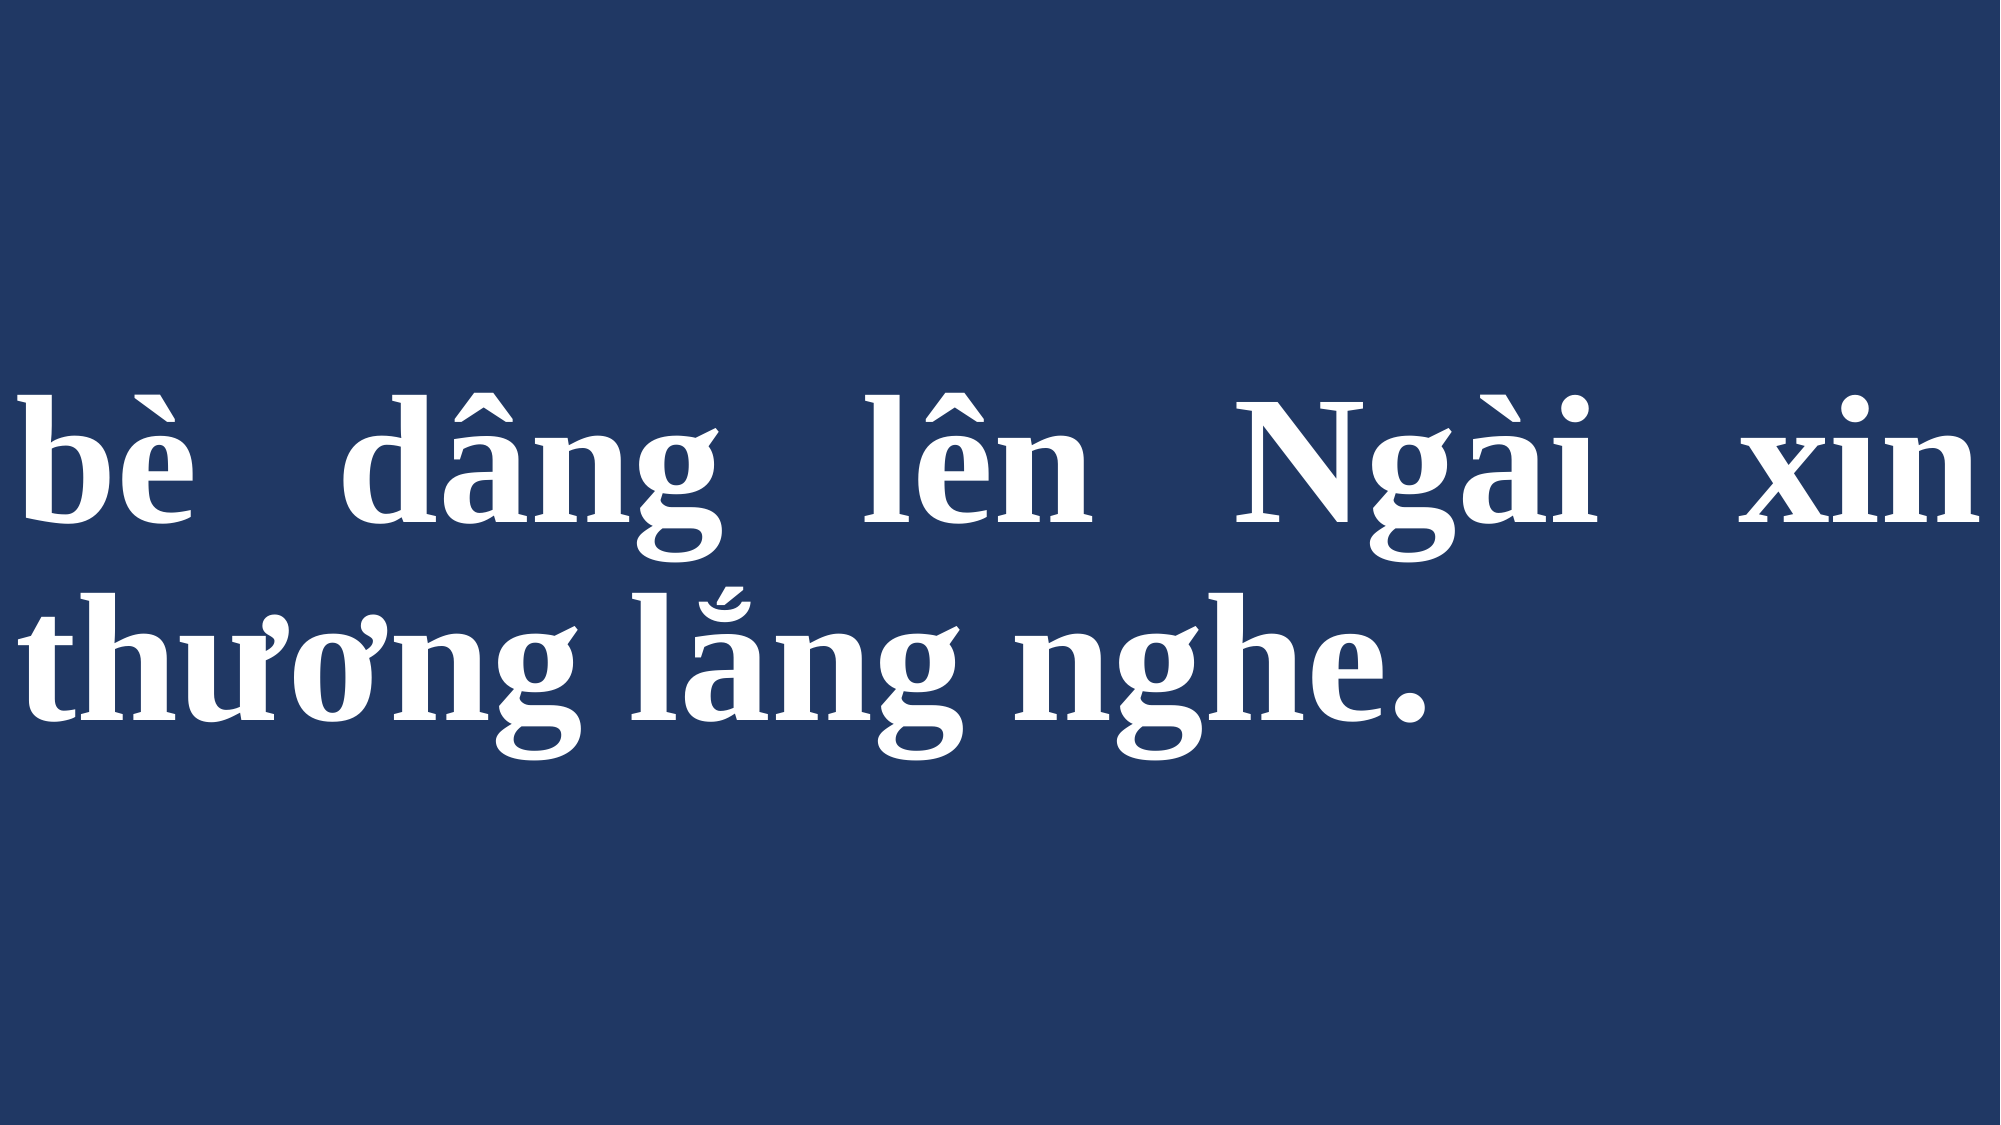

# bè dâng lên Ngài xin thương lắng nghe.